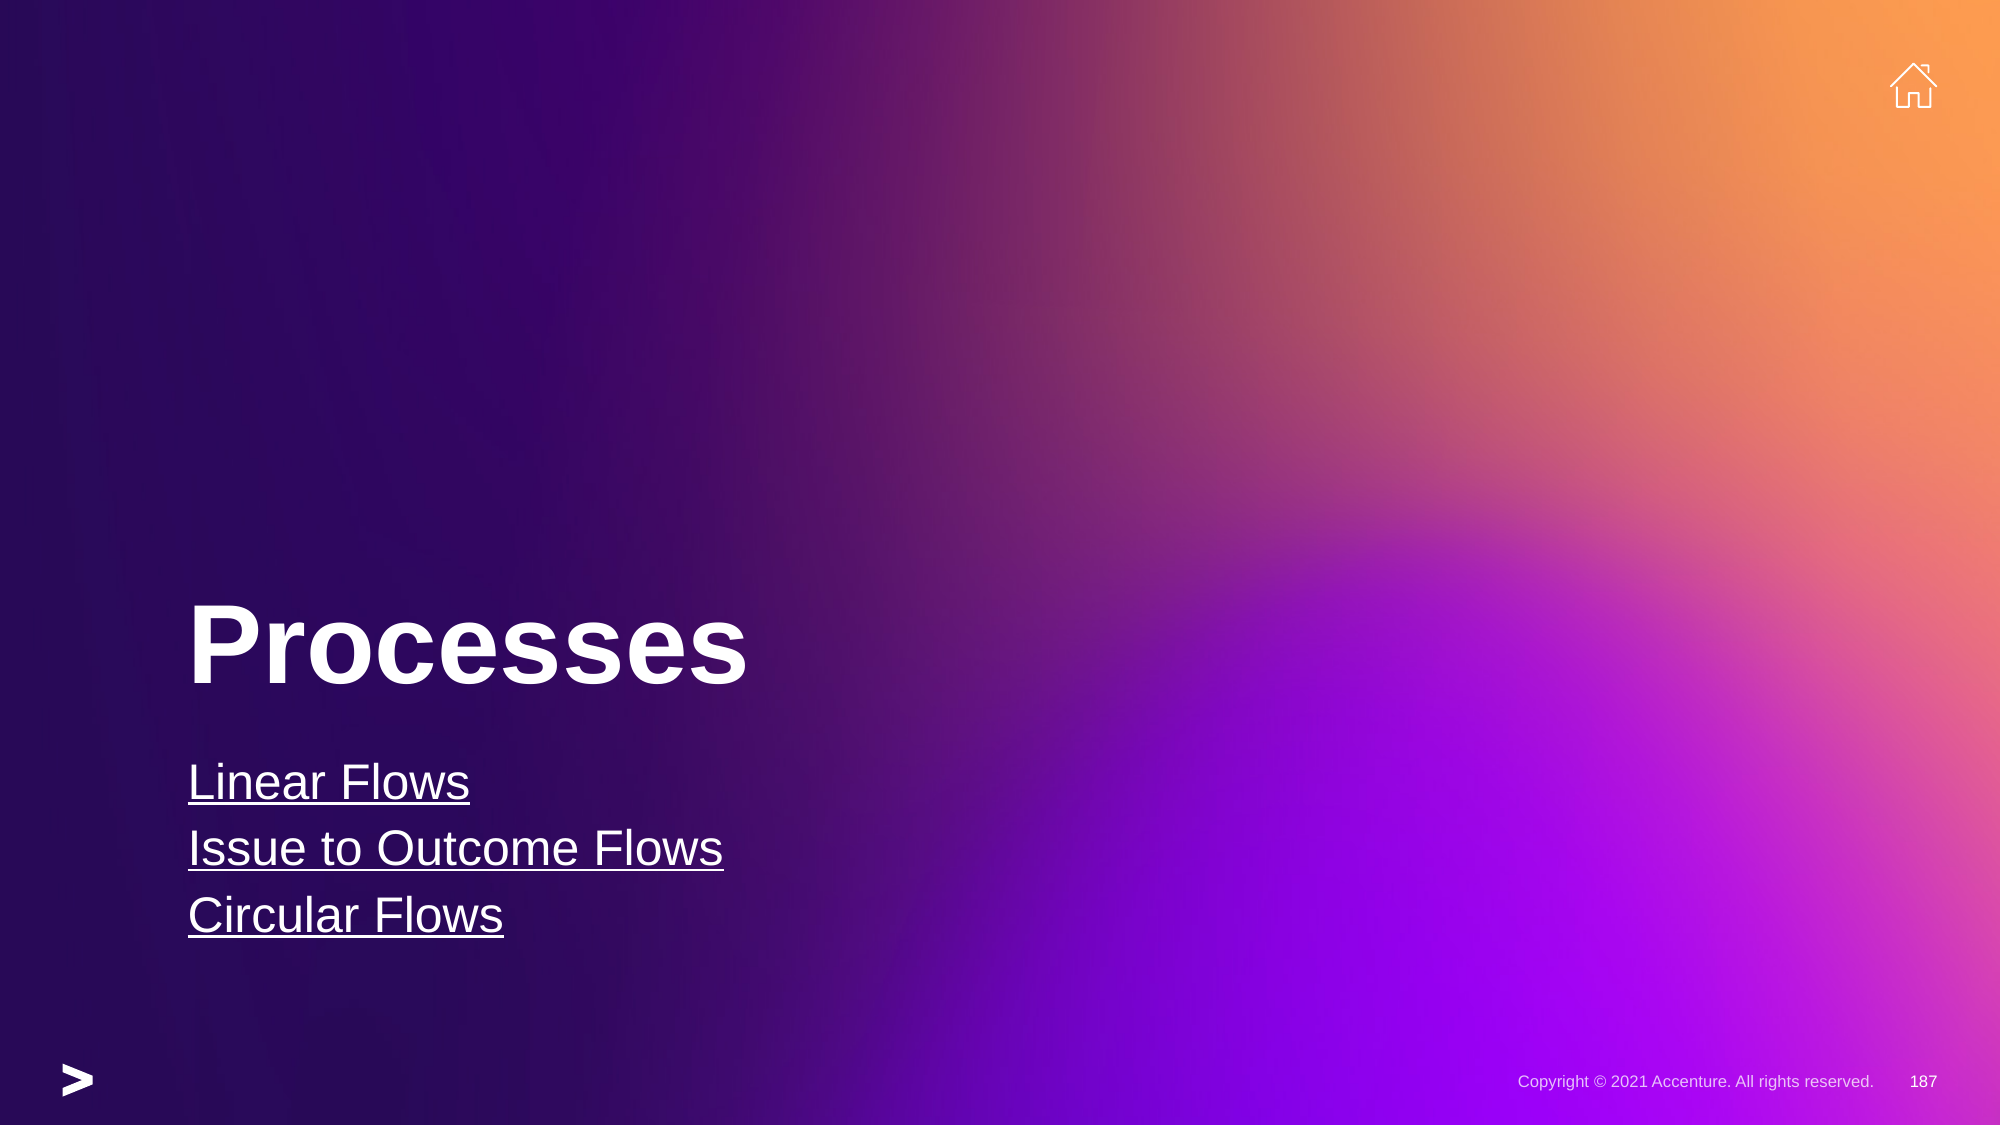

# Processes

Linear Flows
Issue to Outcome Flows
Circular Flows
Copyright © 2021 Accenture. All rights reserved.
187